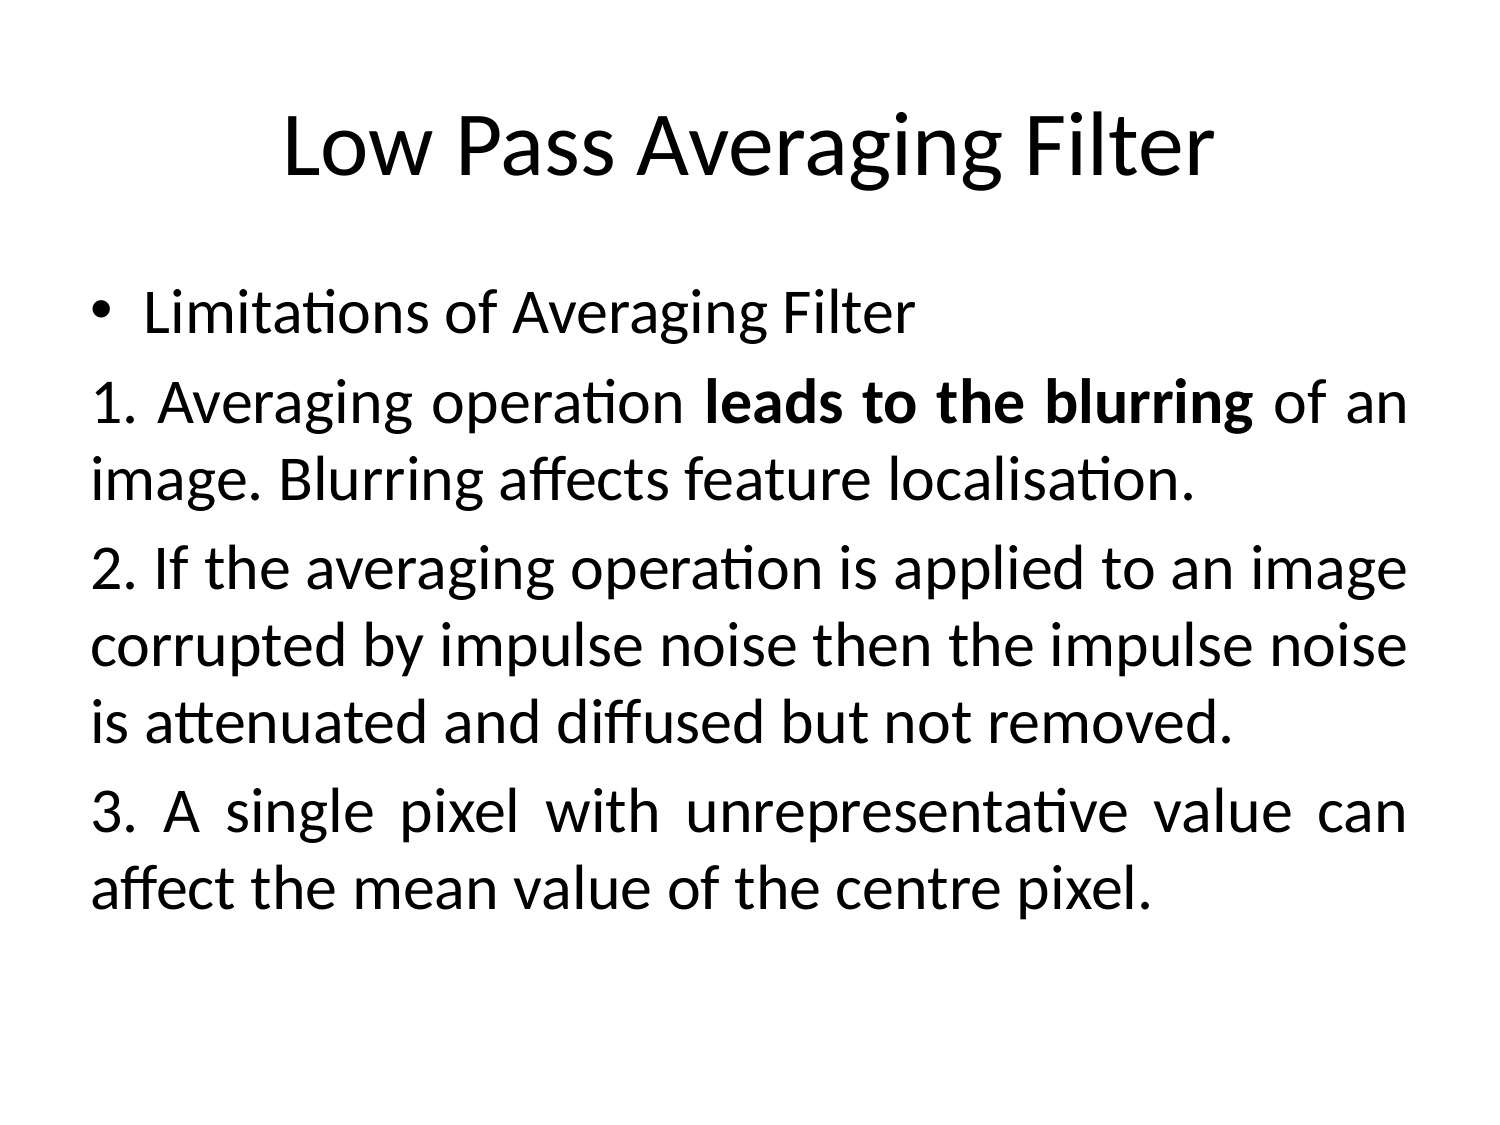

# Low Pass Averaging Filter
Limitations of Averaging Filter
1. Averaging operation leads to the blurring of an image. Blurring affects feature localisation.
2. If the averaging operation is applied to an image corrupted by impulse noise then the impulse noise is attenuated and diffused but not removed.
3. A single pixel with unrepresentative value can affect the mean value of the centre pixel.